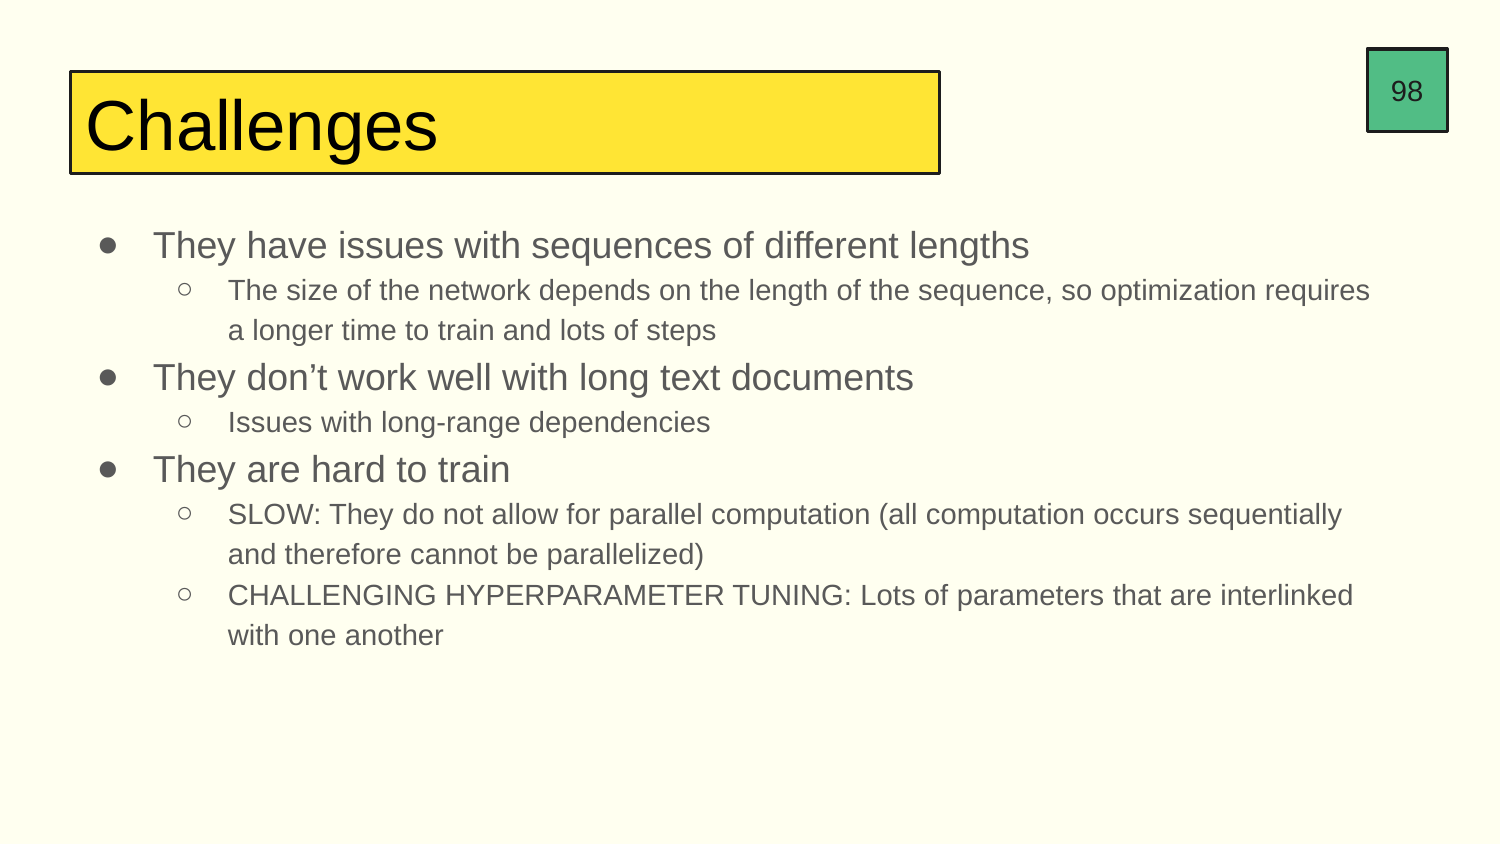

98
Challenges
They have issues with sequences of different lengths
The size of the network depends on the length of the sequence, so optimization requires a longer time to train and lots of steps
They don’t work well with long text documents
Issues with long-range dependencies
They are hard to train
SLOW: They do not allow for parallel computation (all computation occurs sequentially and therefore cannot be parallelized)
CHALLENGING HYPERPARAMETER TUNING: Lots of parameters that are interlinked with one another